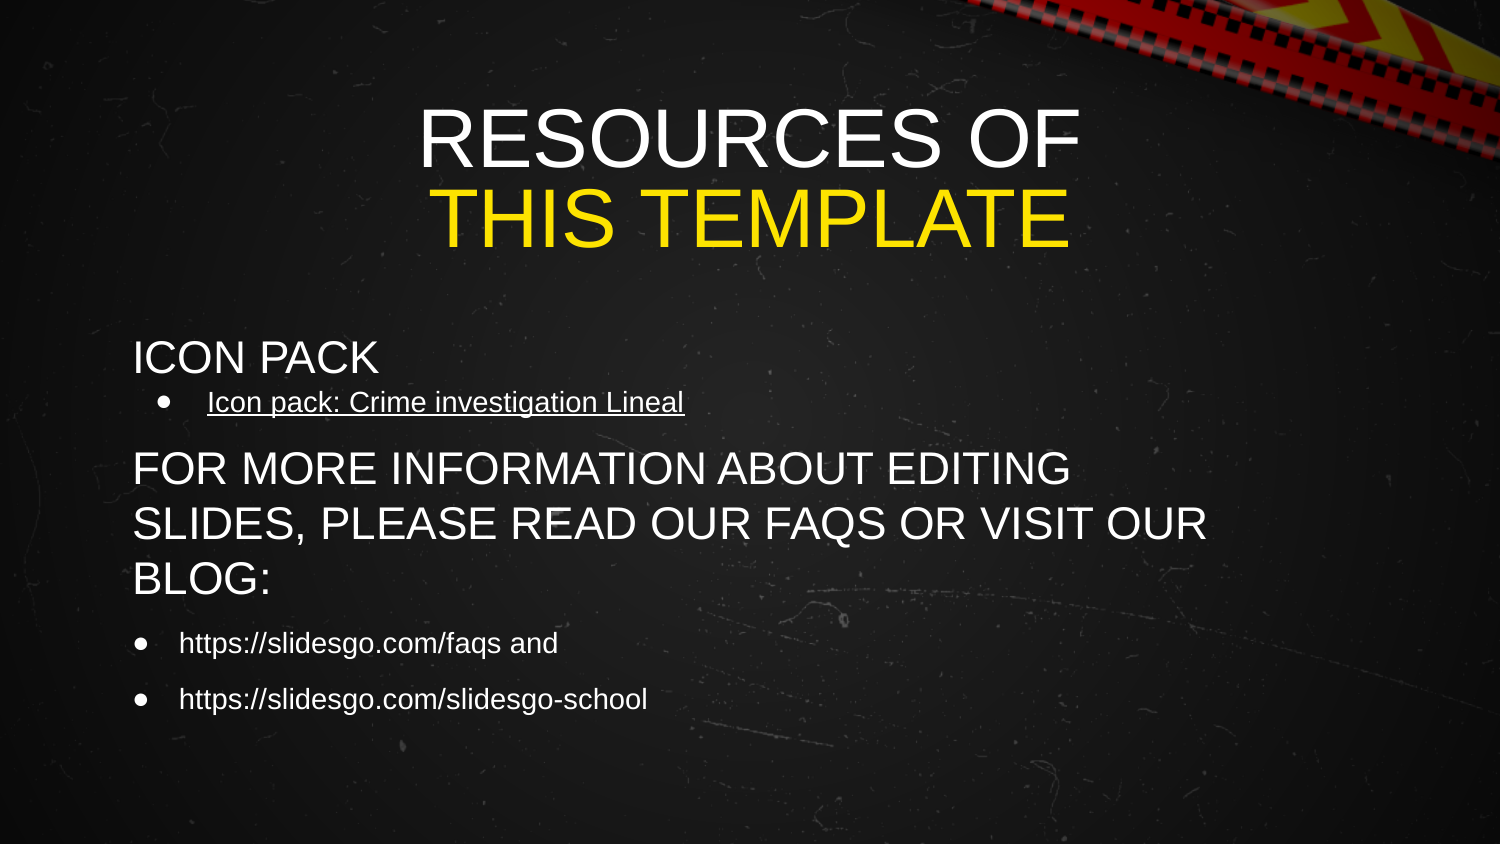

# RESOURCES OF THIS TEMPLATE
ICON PACK
Icon pack: Crime investigation Lineal
FOR MORE INFORMATION ABOUT EDITING SLIDES, PLEASE READ OUR FAQS OR VISIT OUR BLOG:
https://slidesgo.com/faqs and
https://slidesgo.com/slidesgo-school